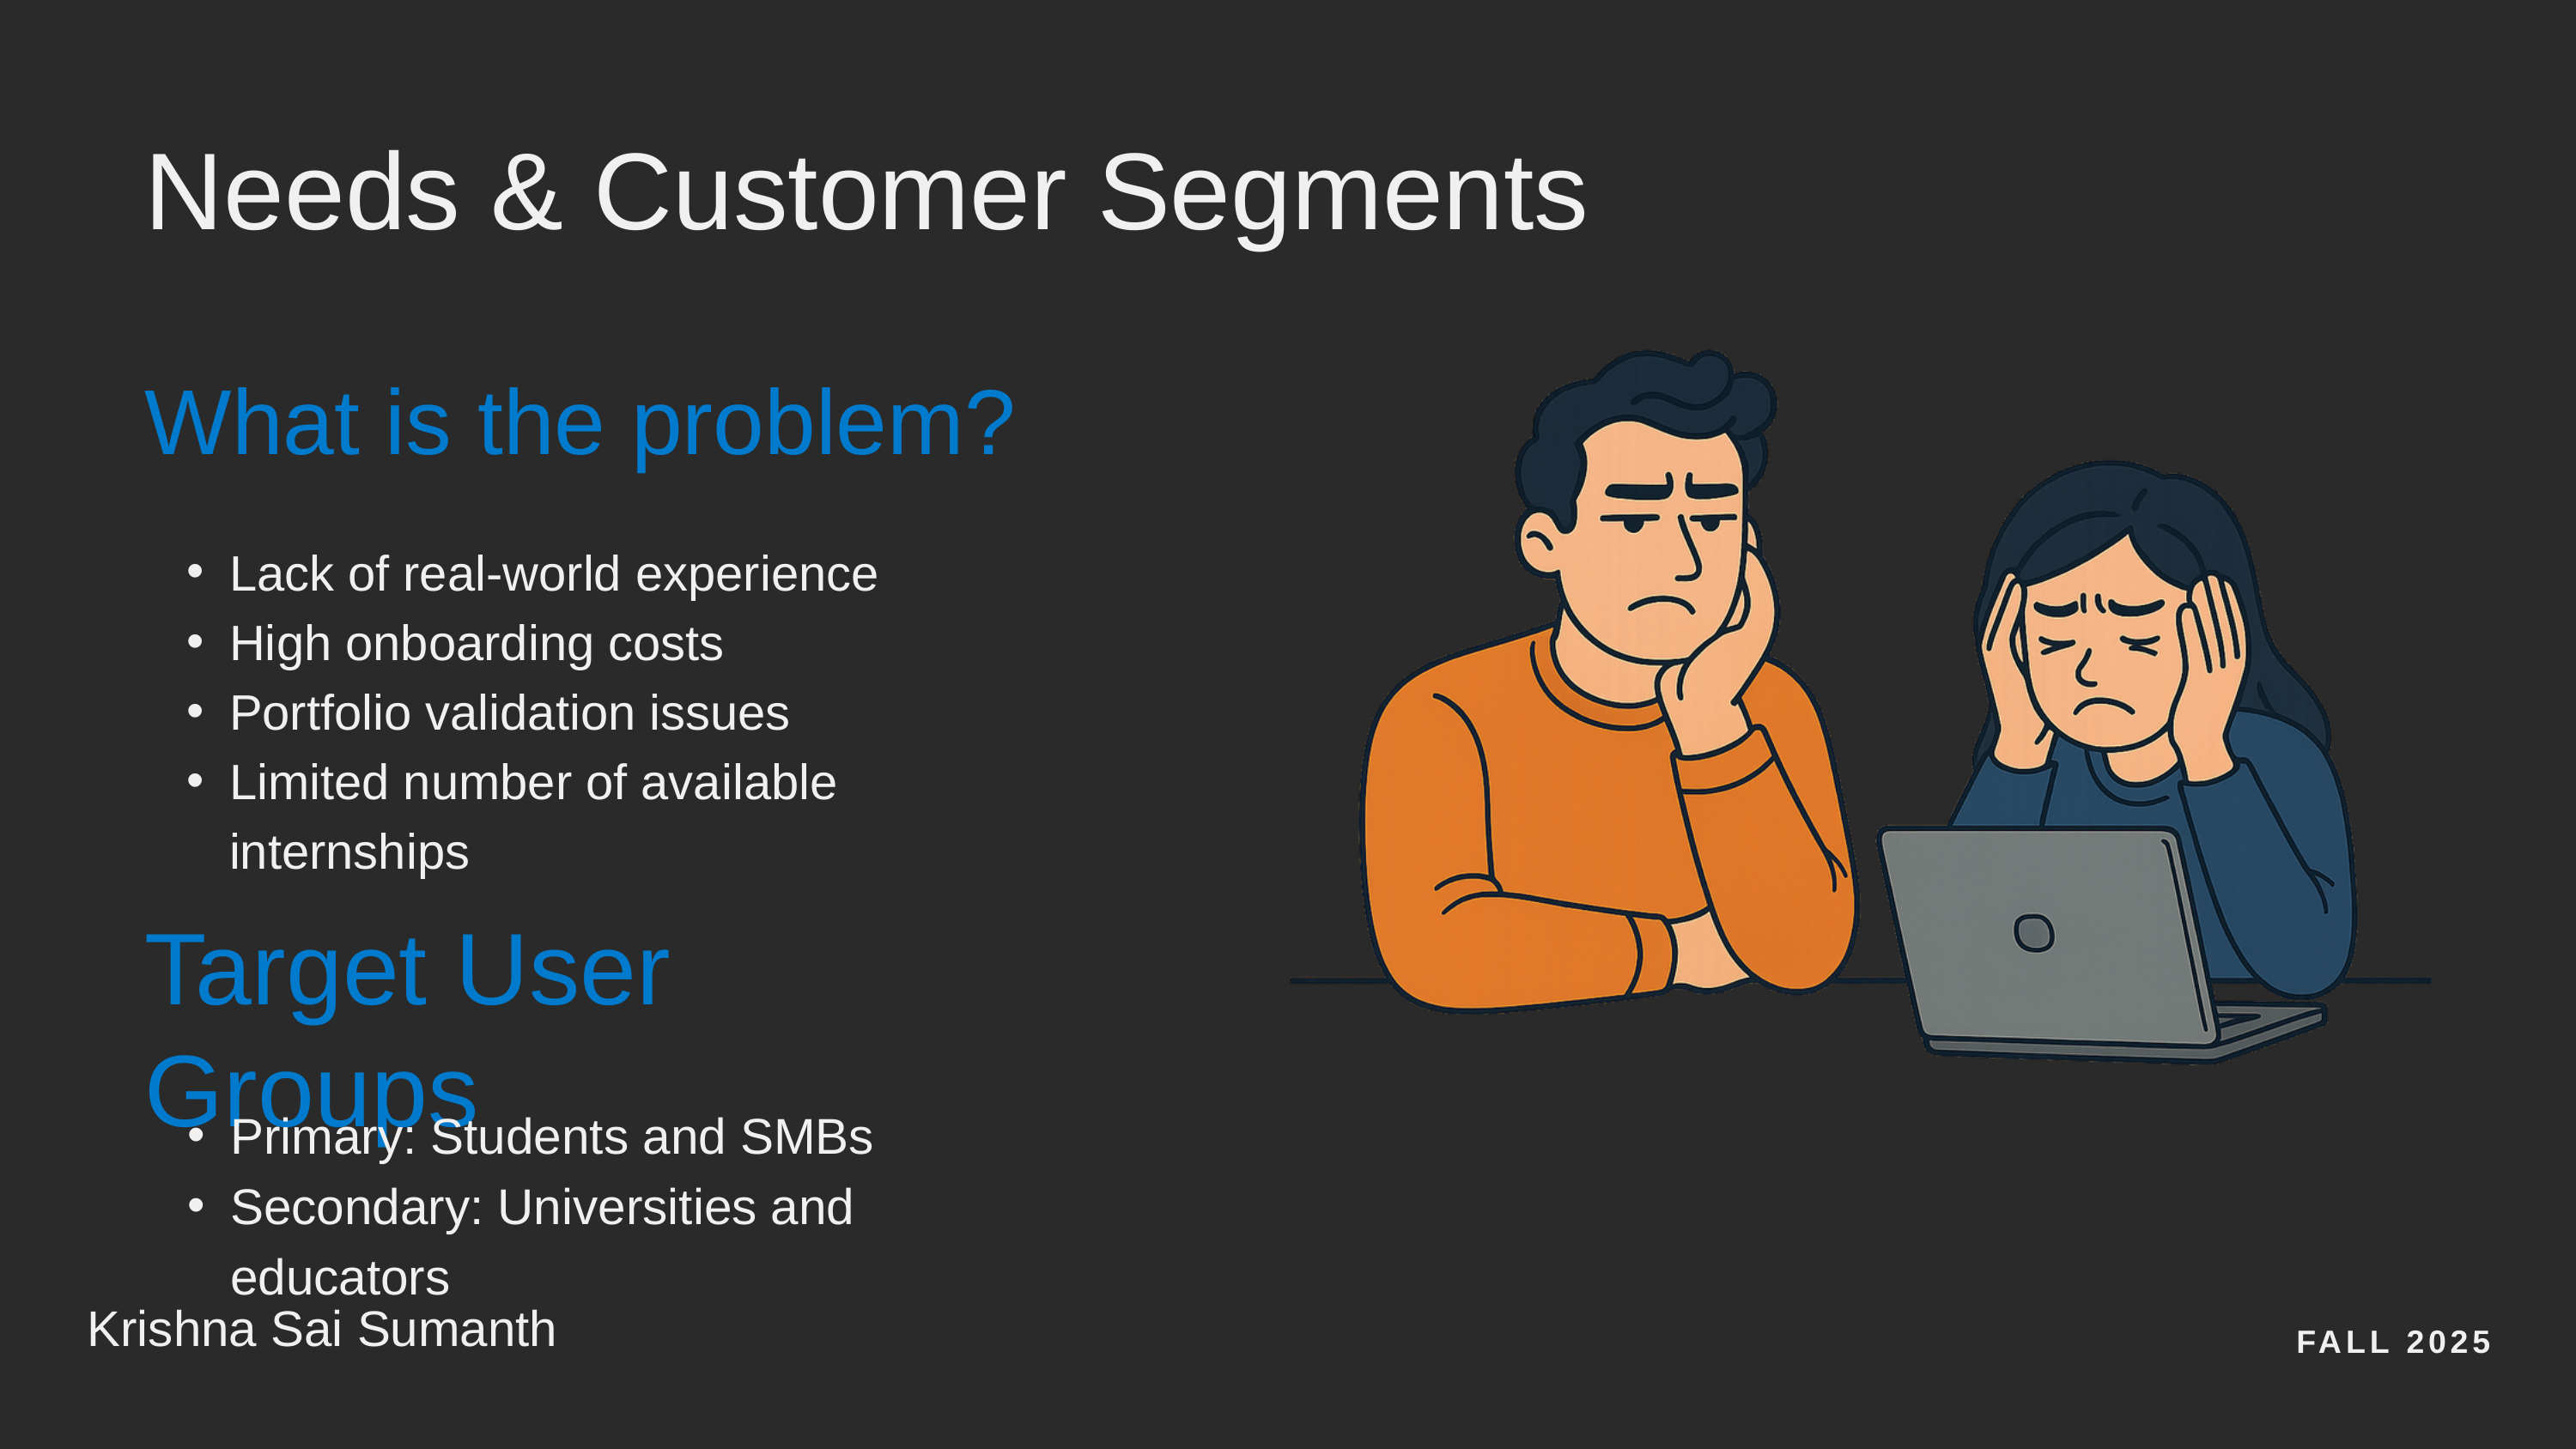

Needs & Customer Segments

What is the problem?
Lack of real-world experience
High onboarding costs
Portfolio validation issues
Limited number of available internships
Target User Groups
Primary: Students and SMBs
Secondary: Universities and educators
Krishna Sai Sumanth
FALL 2025